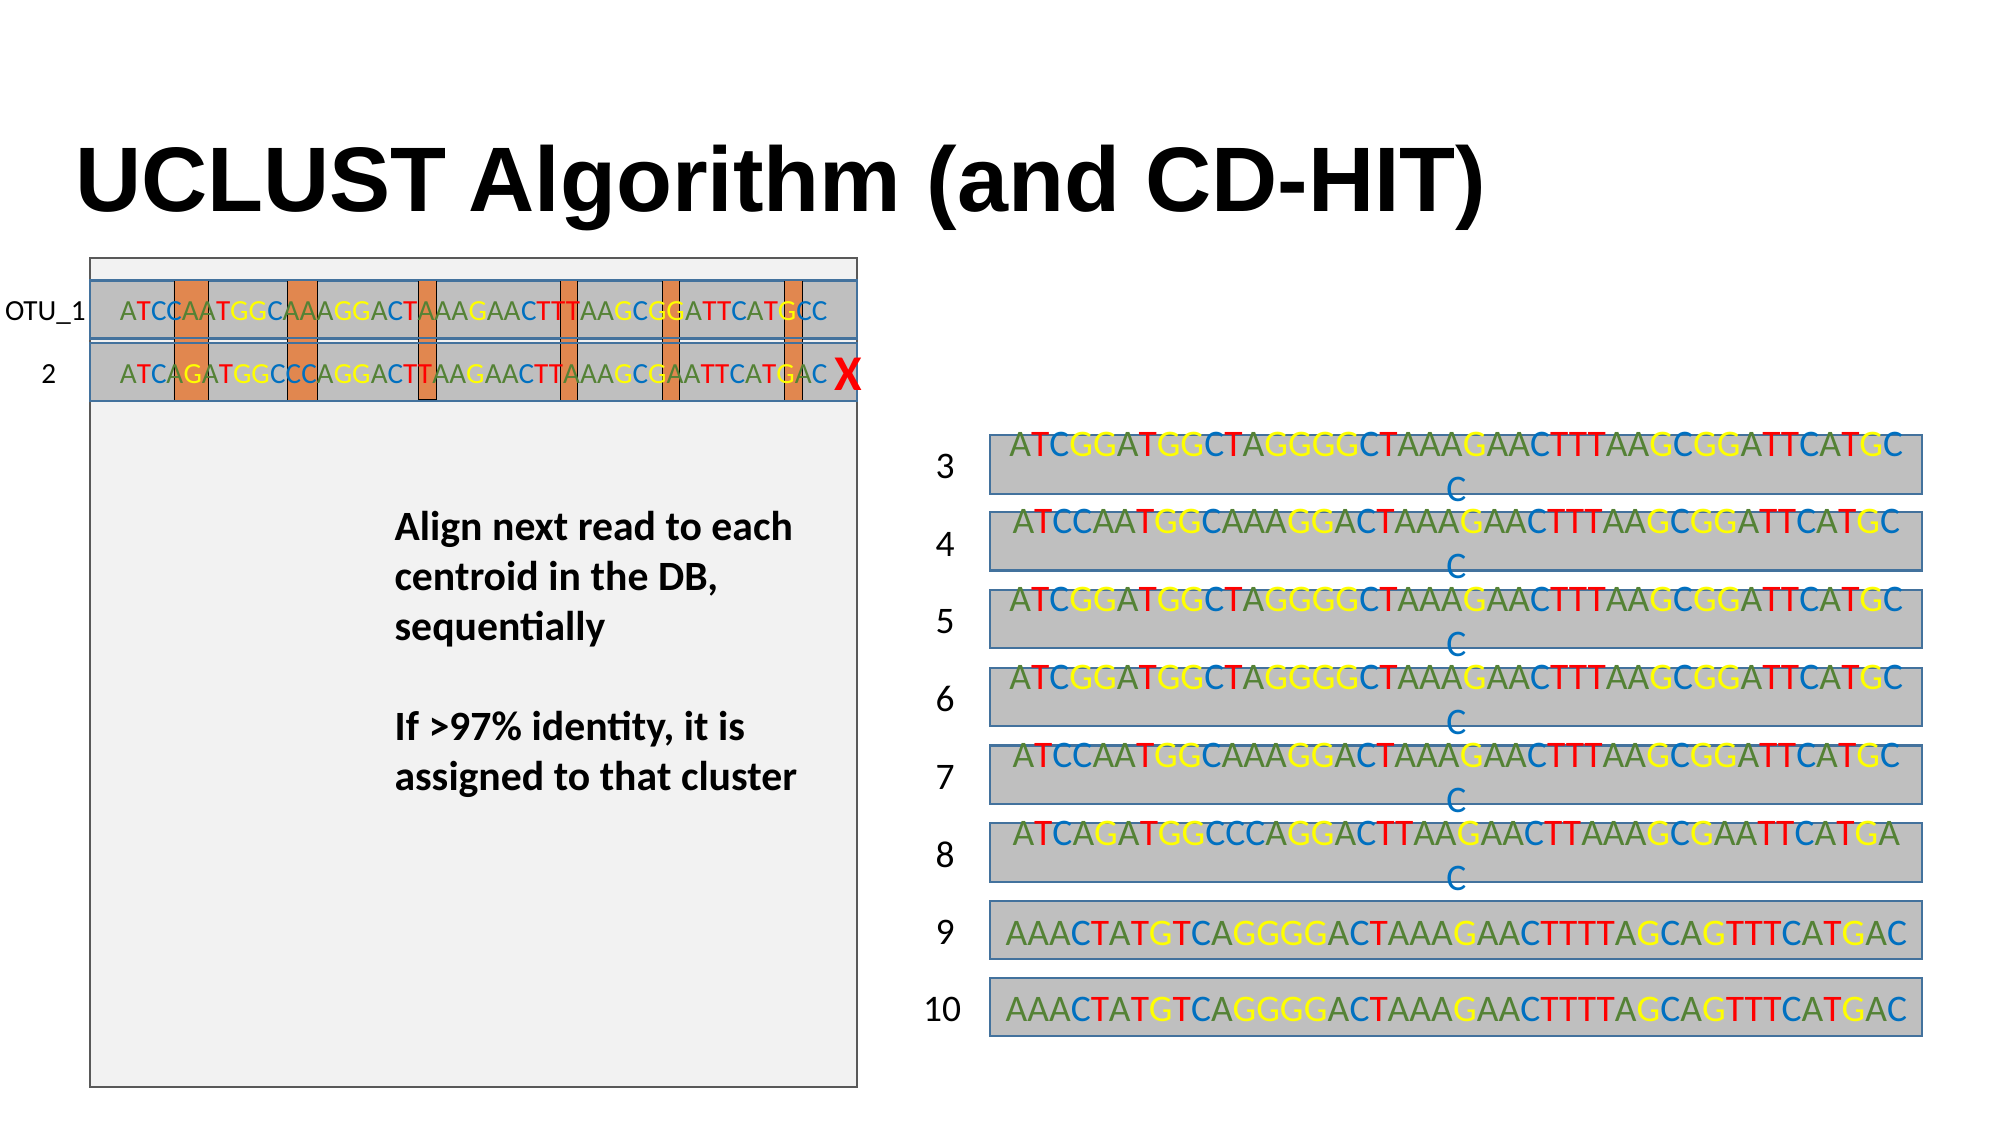

UCLUST Algorithm (and CD-HIT)

ATCCAATGGCAAAGGACTAAAGAACTTTAAGCGGATTCATGCC

OTU_1
X
ATCAGATGGCCCAGGACTTAAGAACTTAAAGCGAATTCATGAC

2
3
ATCGGATGGCTAGGGGCTAAAGAACTTTAAGCGGATTCATGCC
Align next read to each centroid in the DB, sequentially

If >97% identity, it is assigned to that cluster
4
ATCCAATGGCAAAGGACTAAAGAACTTTAAGCGGATTCATGCC
5
ATCGGATGGCTAGGGGCTAAAGAACTTTAAGCGGATTCATGCC
6
ATCGGATGGCTAGGGGCTAAAGAACTTTAAGCGGATTCATGCC
7
ATCCAATGGCAAAGGACTAAAGAACTTTAAGCGGATTCATGCC
8
ATCAGATGGCCCAGGACTTAAGAACTTAAAGCGAATTCATGAC
9
AAACTATGTCAGGGGACTAAAGAACTTTTAGCAGTTTCATGAC
10
AAACTATGTCAGGGGACTAAAGAACTTTTAGCAGTTTCATGAC